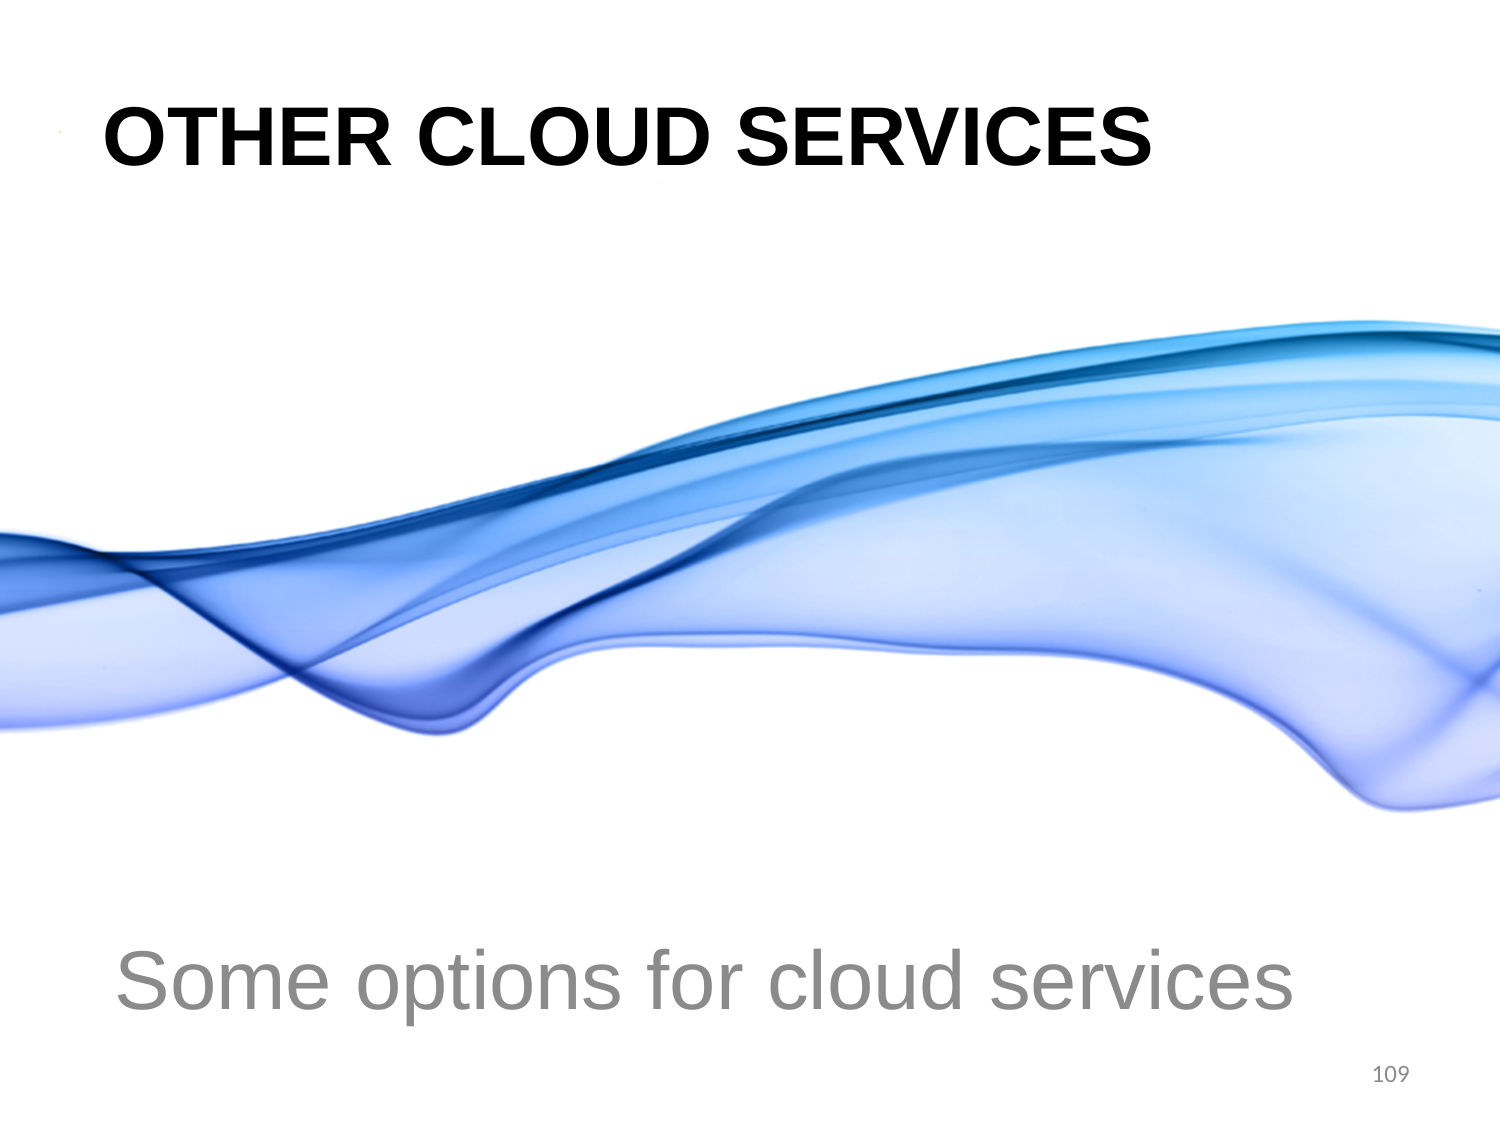

# Other Cloud Services
Some options for cloud services
109